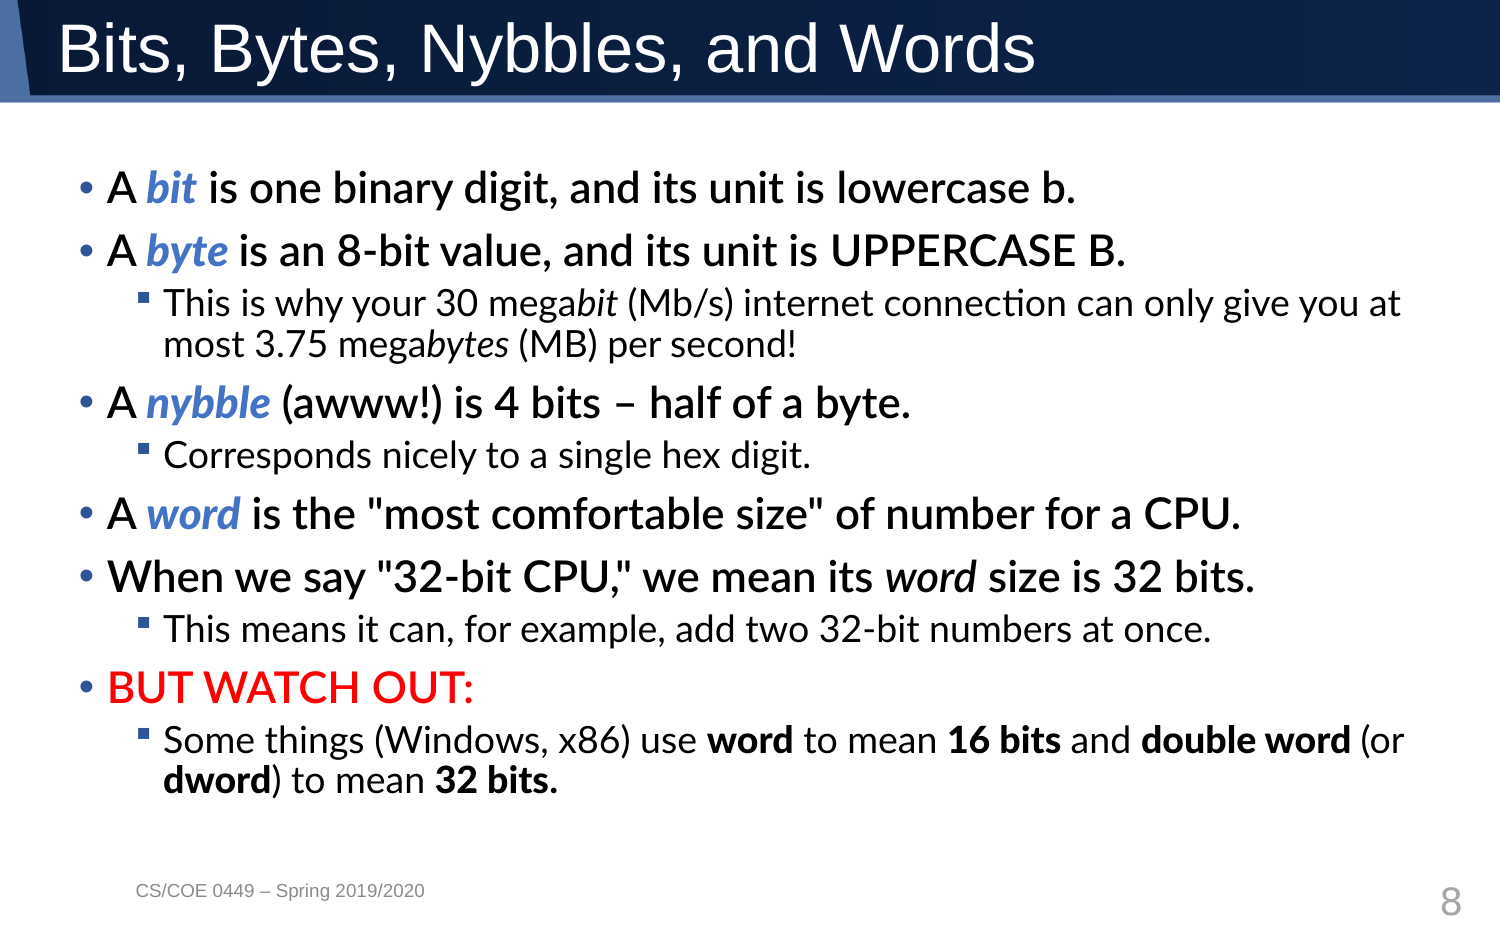

# Bits, Bytes, Nybbles, and Words
A bit is one binary digit, and its unit is lowercase b.
A byte is an 8-bit value, and its unit is UPPERCASE B.
This is why your 30 megabit (Mb/s) internet connection can only give you at most 3.75 megabytes (MB) per second!
A nybble (awww!) is 4 bits – half of a byte.
Corresponds nicely to a single hex digit.
A word is the "most comfortable size" of number for a CPU.
When we say "32-bit CPU," we mean its word size is 32 bits.
This means it can, for example, add two 32-bit numbers at once.
BUT WATCH OUT:
Some things (Windows, x86) use word to mean 16 bits and double word (or dword) to mean 32 bits.

CS/COE 0449 – Spring 2019/2020
8